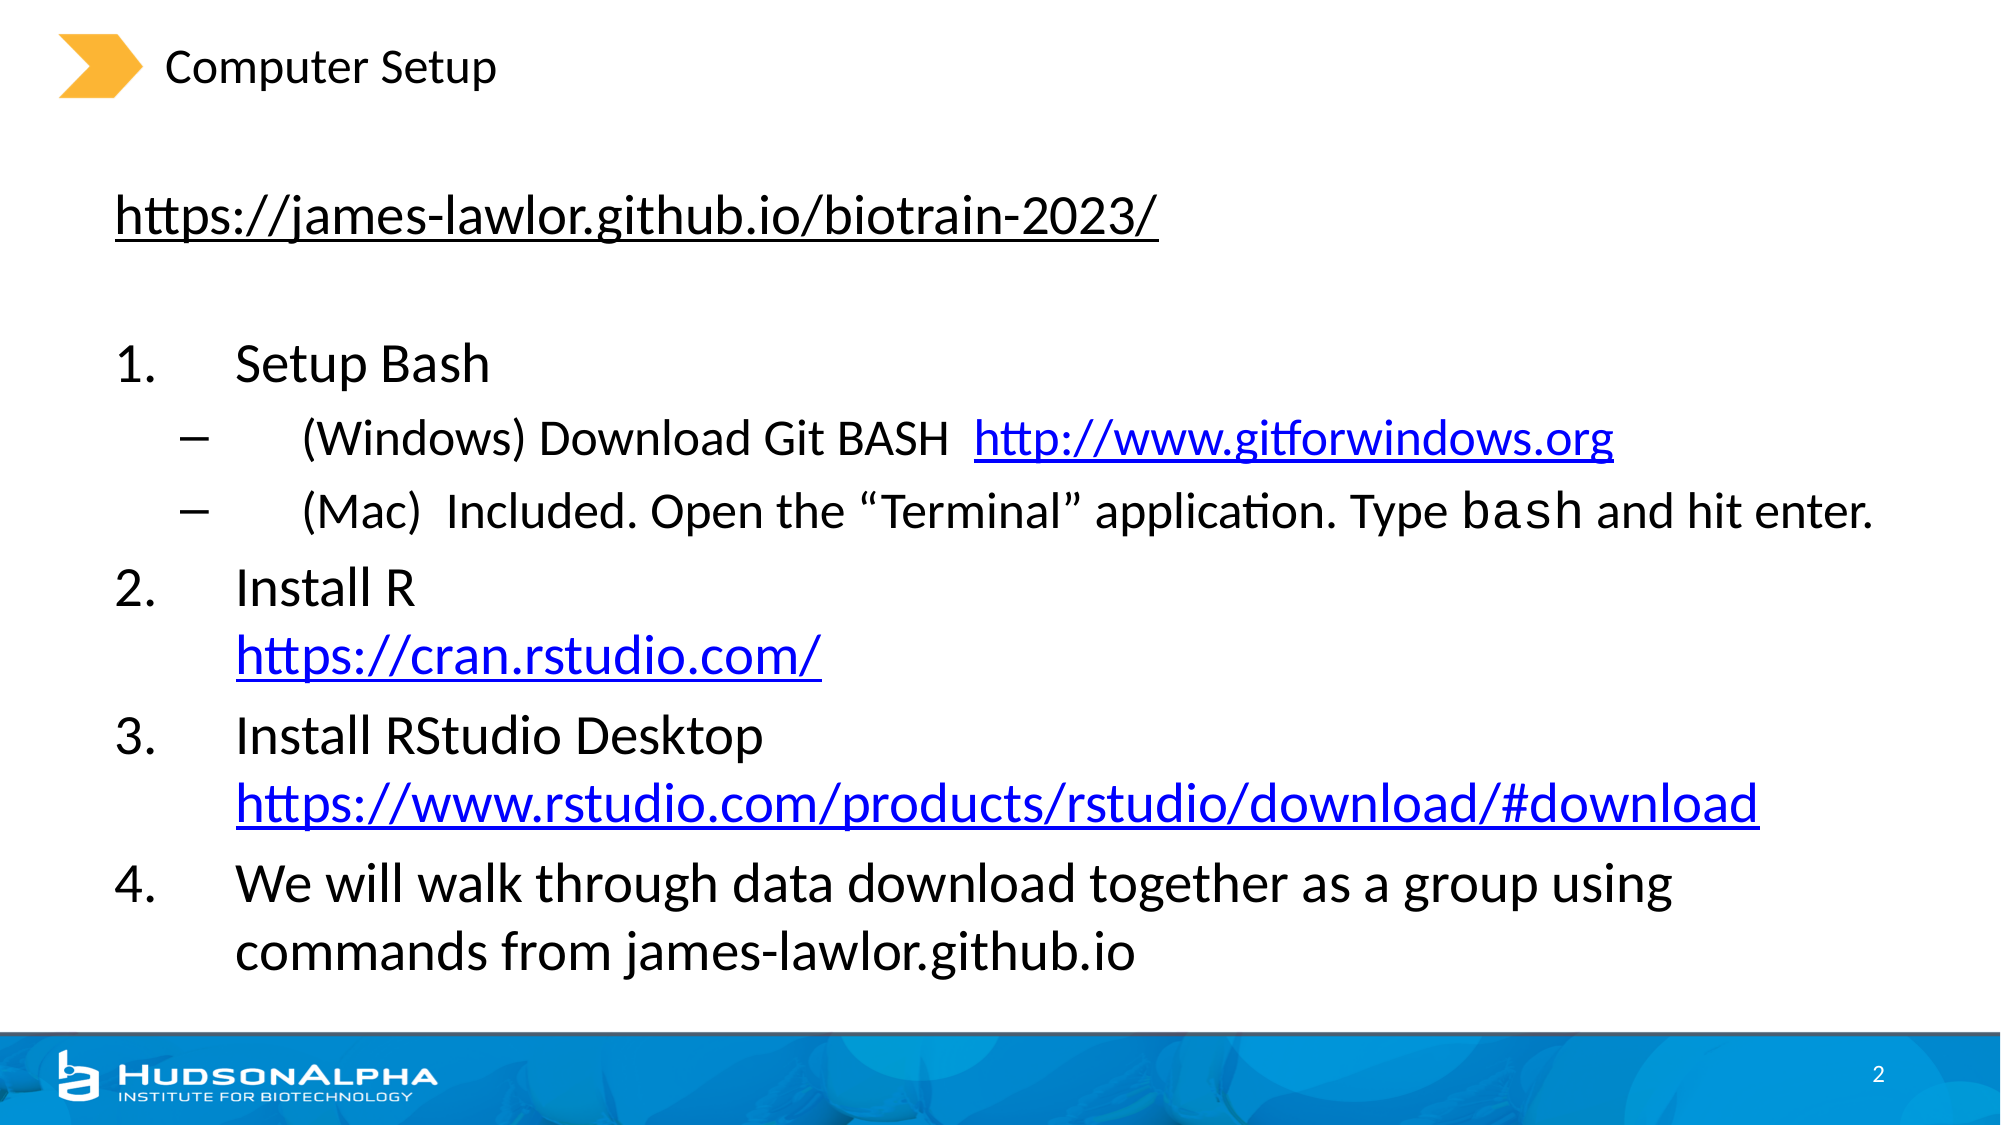

# Computer Setup
https://james-lawlor.github.io/biotrain-2023/
Setup Bash
(Windows) Download Git BASH  http://www.gitforwindows.org
(Mac)  Included. Open the “Terminal” application. Type bash and hit enter.
Install R
https://cran.rstudio.com/
Install RStudio Desktop
https://www.rstudio.com/products/rstudio/download/#download
We will walk through data download together as a group using commands from james-lawlor.github.io

2